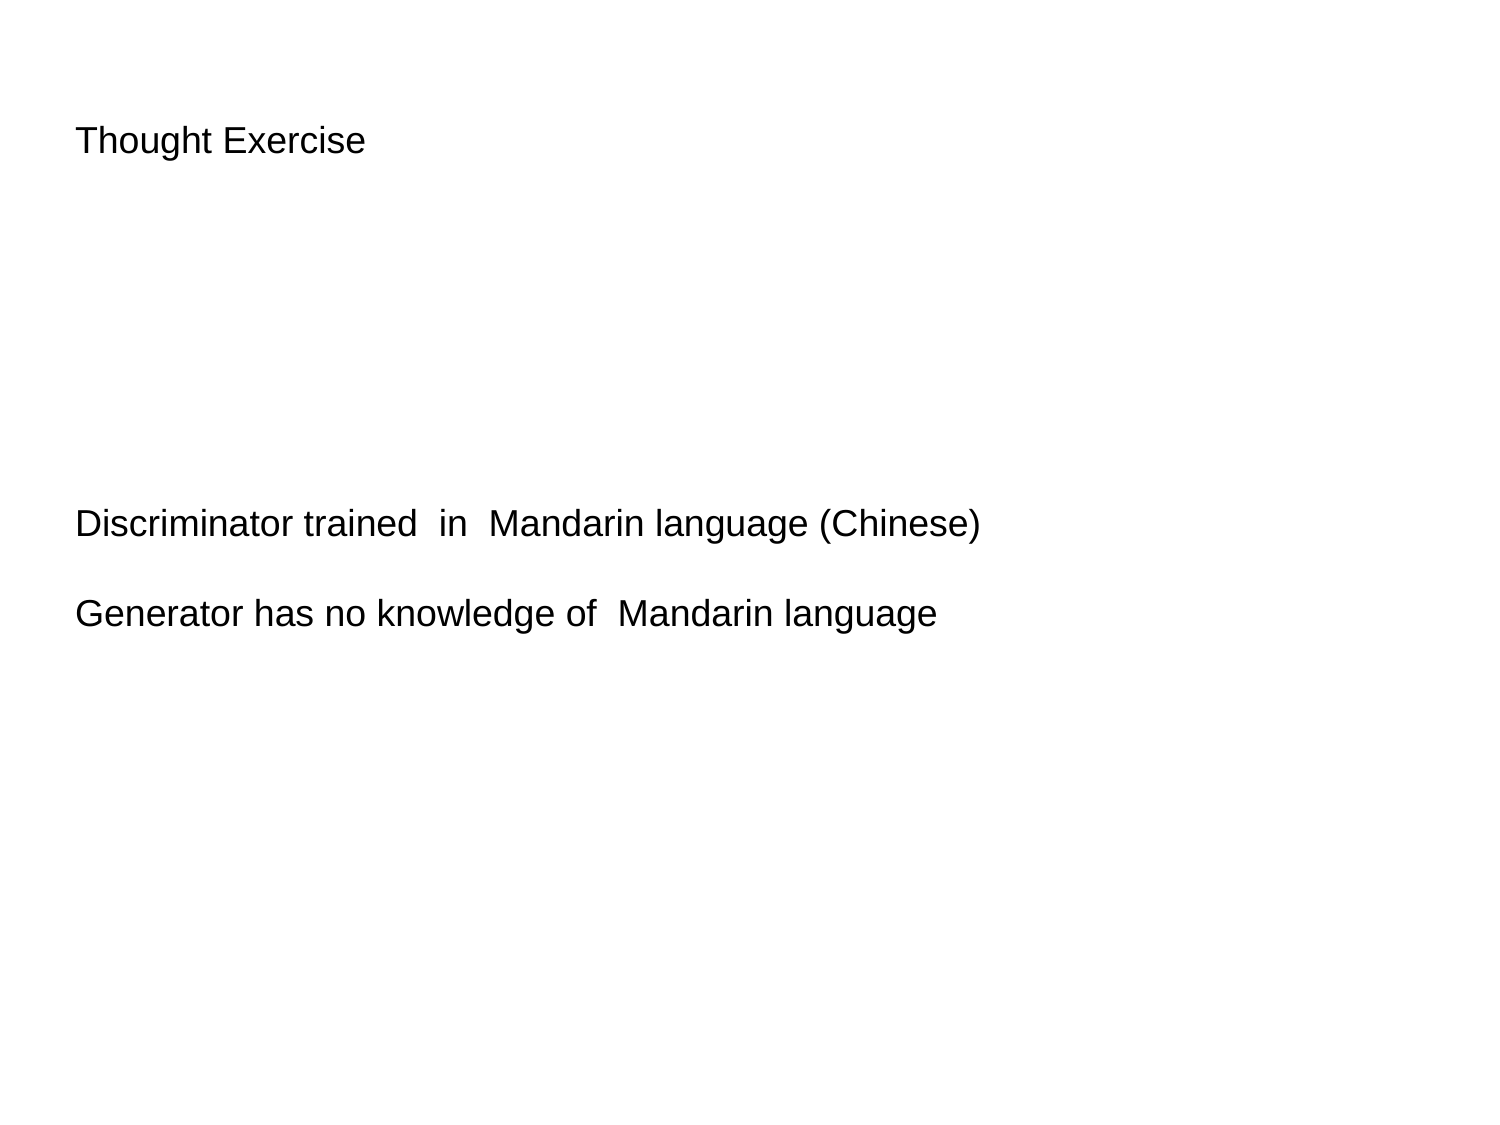

Thought Exercise
Discriminator trained  in  Mandarin language (Chinese)

Generator has no knowledge of  Mandarin language